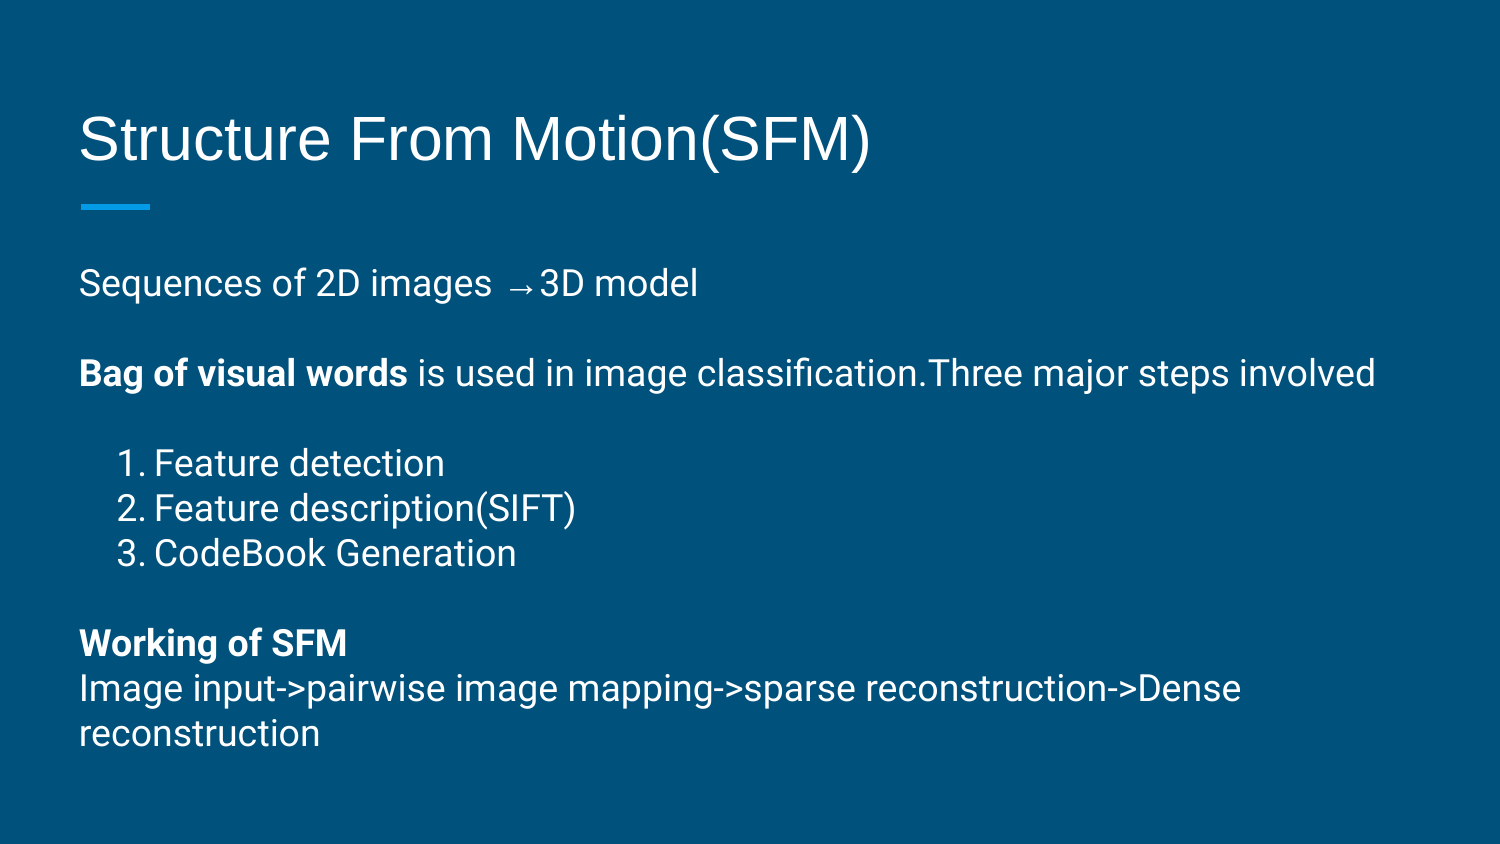

# Structure From Motion(SFM)
Sequences of 2D images →3D model

Bag of visual words is used in image classification.Three major steps involved

Feature detection
Feature description(SIFT)
CodeBook Generation

Working of SFM
Image input->pairwise image mapping->sparse reconstruction->Dense reconstruction